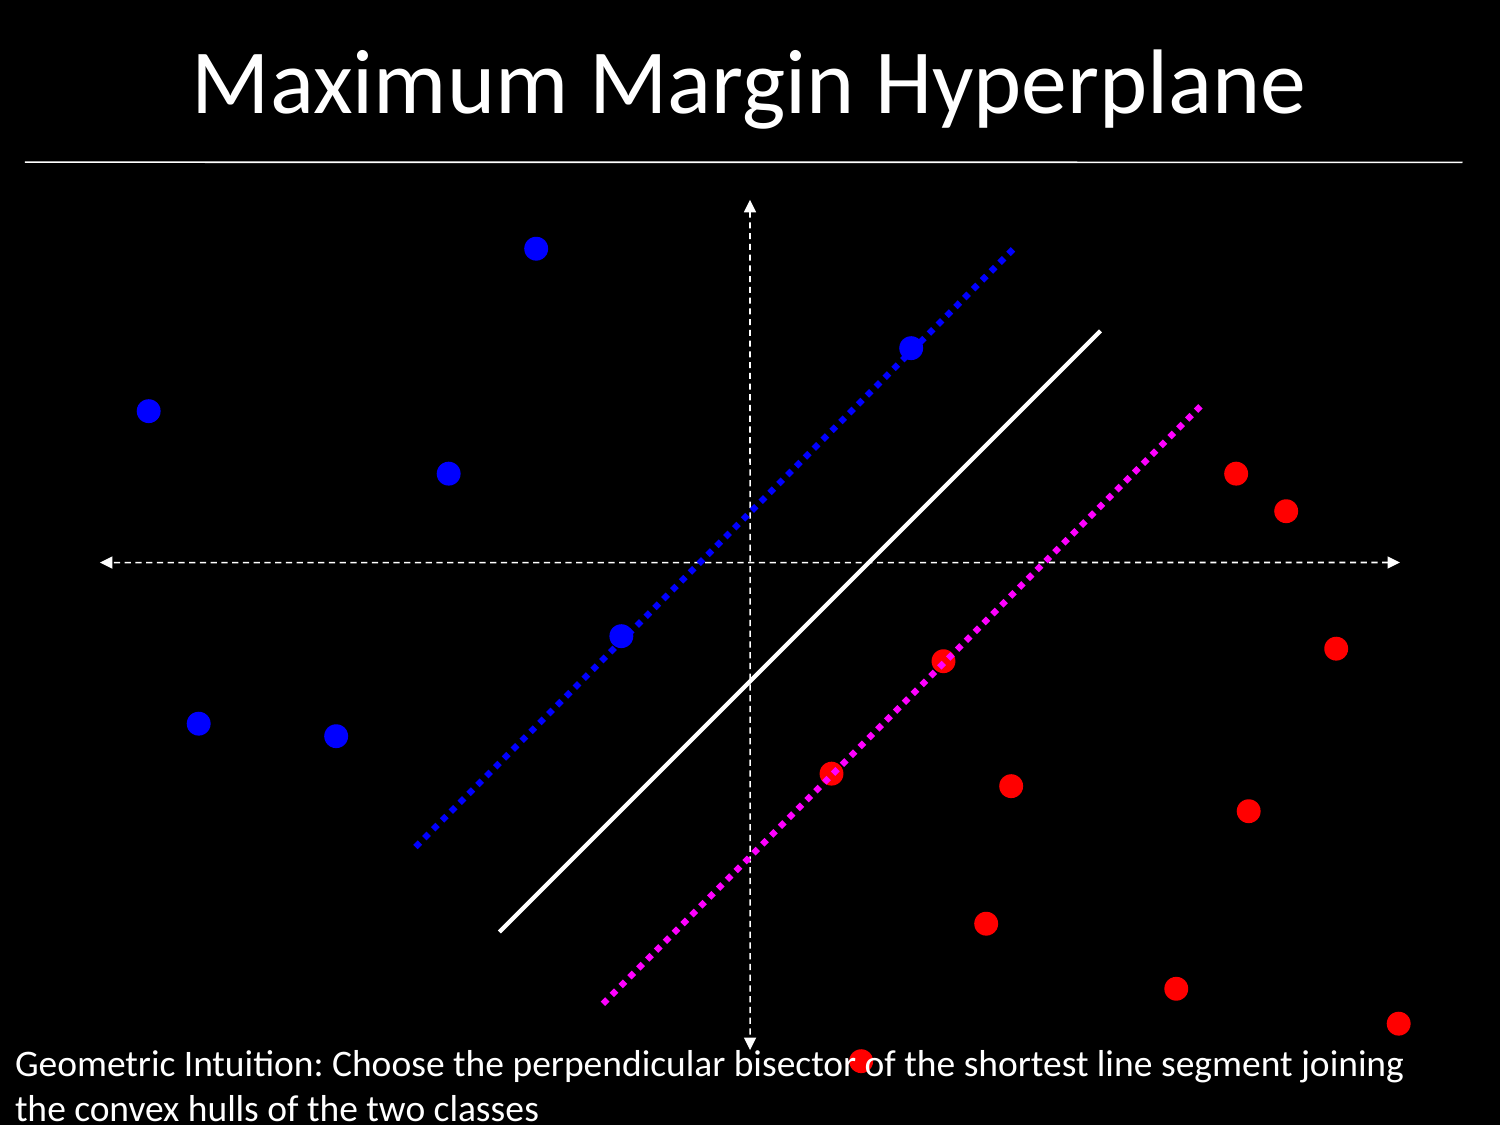

Maximum Margin Hyperplane

Geometric Intuition: Choose the perpendicular bisector of the shortest line segment joining the convex hulls of the two classes